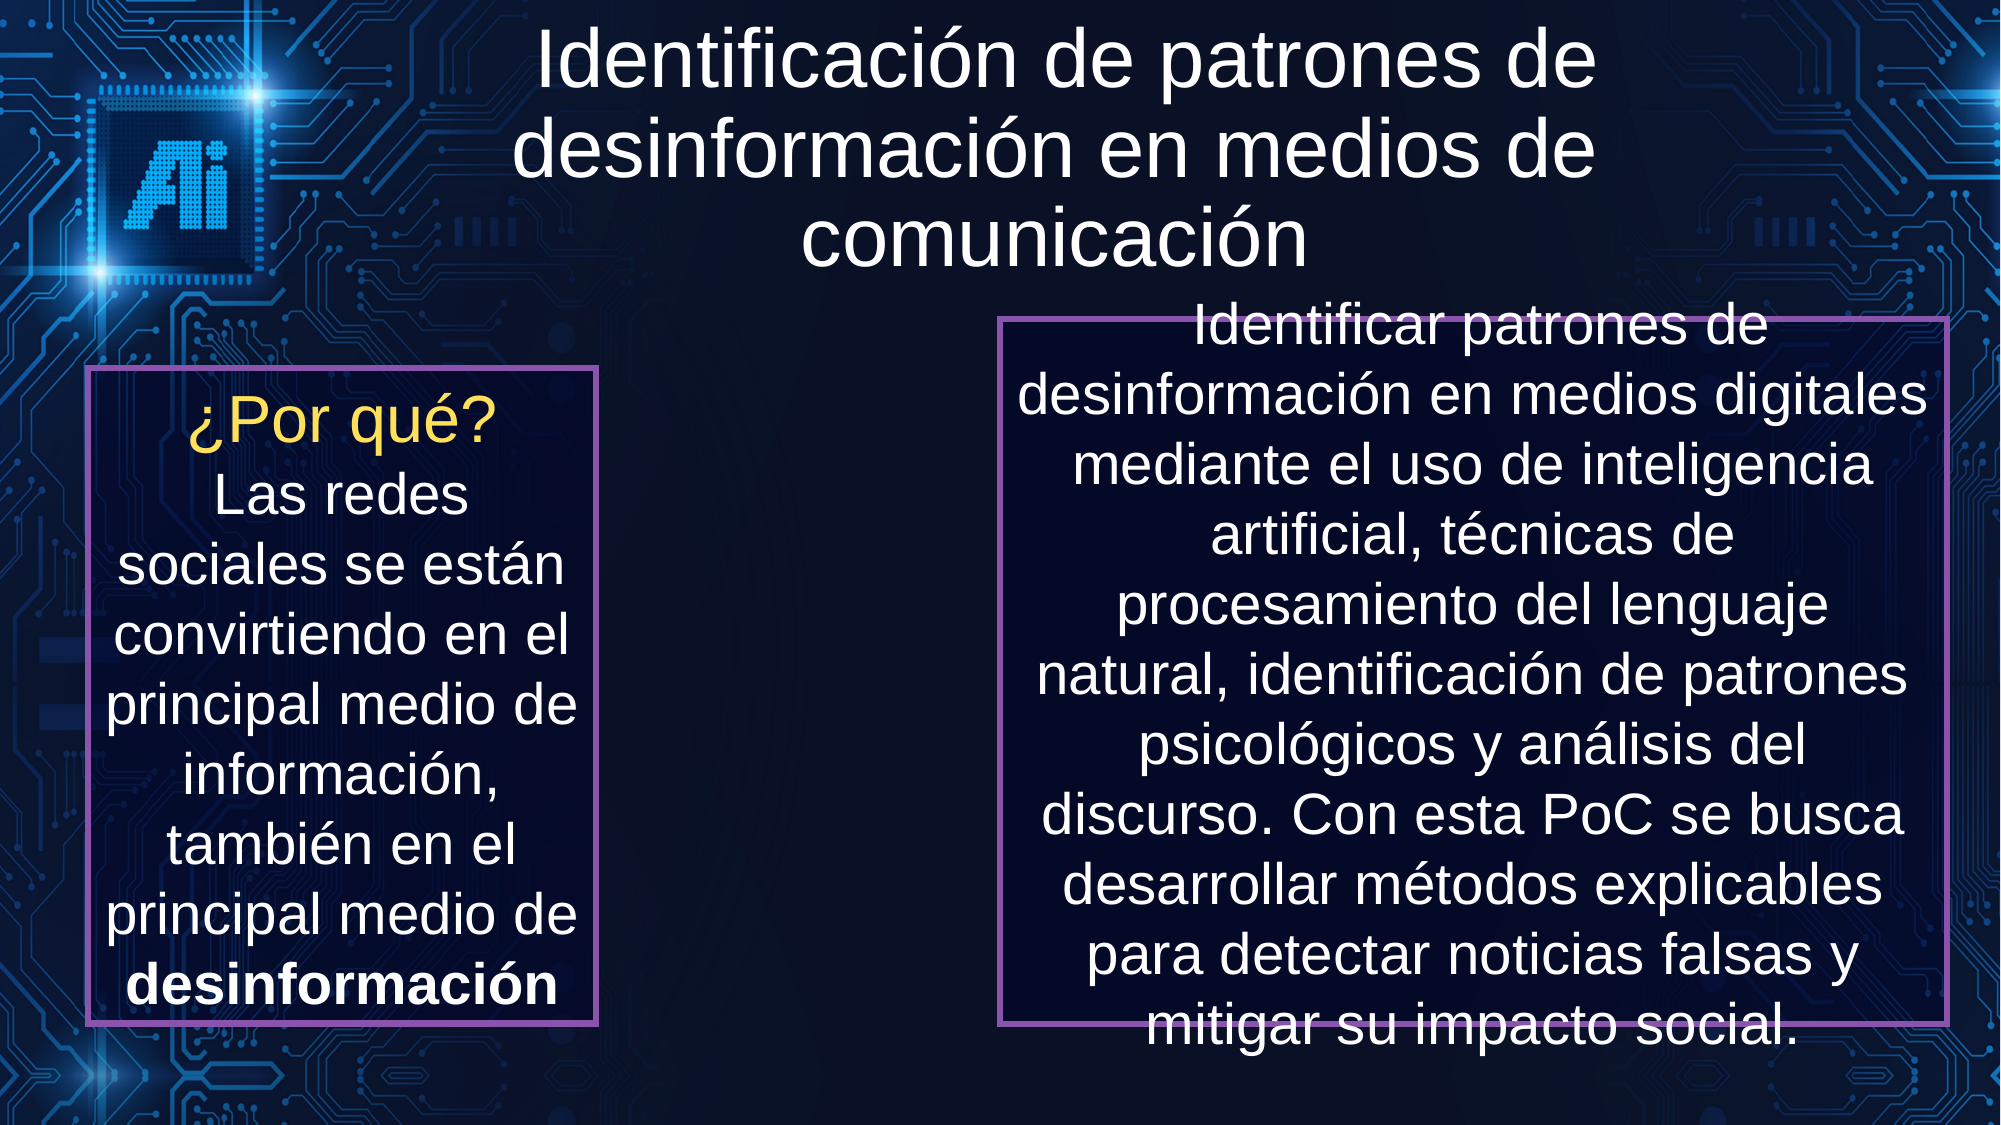

# Identificación de patrones de desinformación en medios de comunicación
 Identificar patrones de desinformación en medios digitales mediante el uso de inteligencia artificial, técnicas de procesamiento del lenguaje natural, identificación de patrones psicológicos y análisis del discurso. Con esta PoC se busca desarrollar métodos explicables para detectar noticias falsas y mitigar su impacto social.
¿Por qué?
Las redes sociales se están convirtiendo en el principal medio de información, también en el principal medio de desinformación